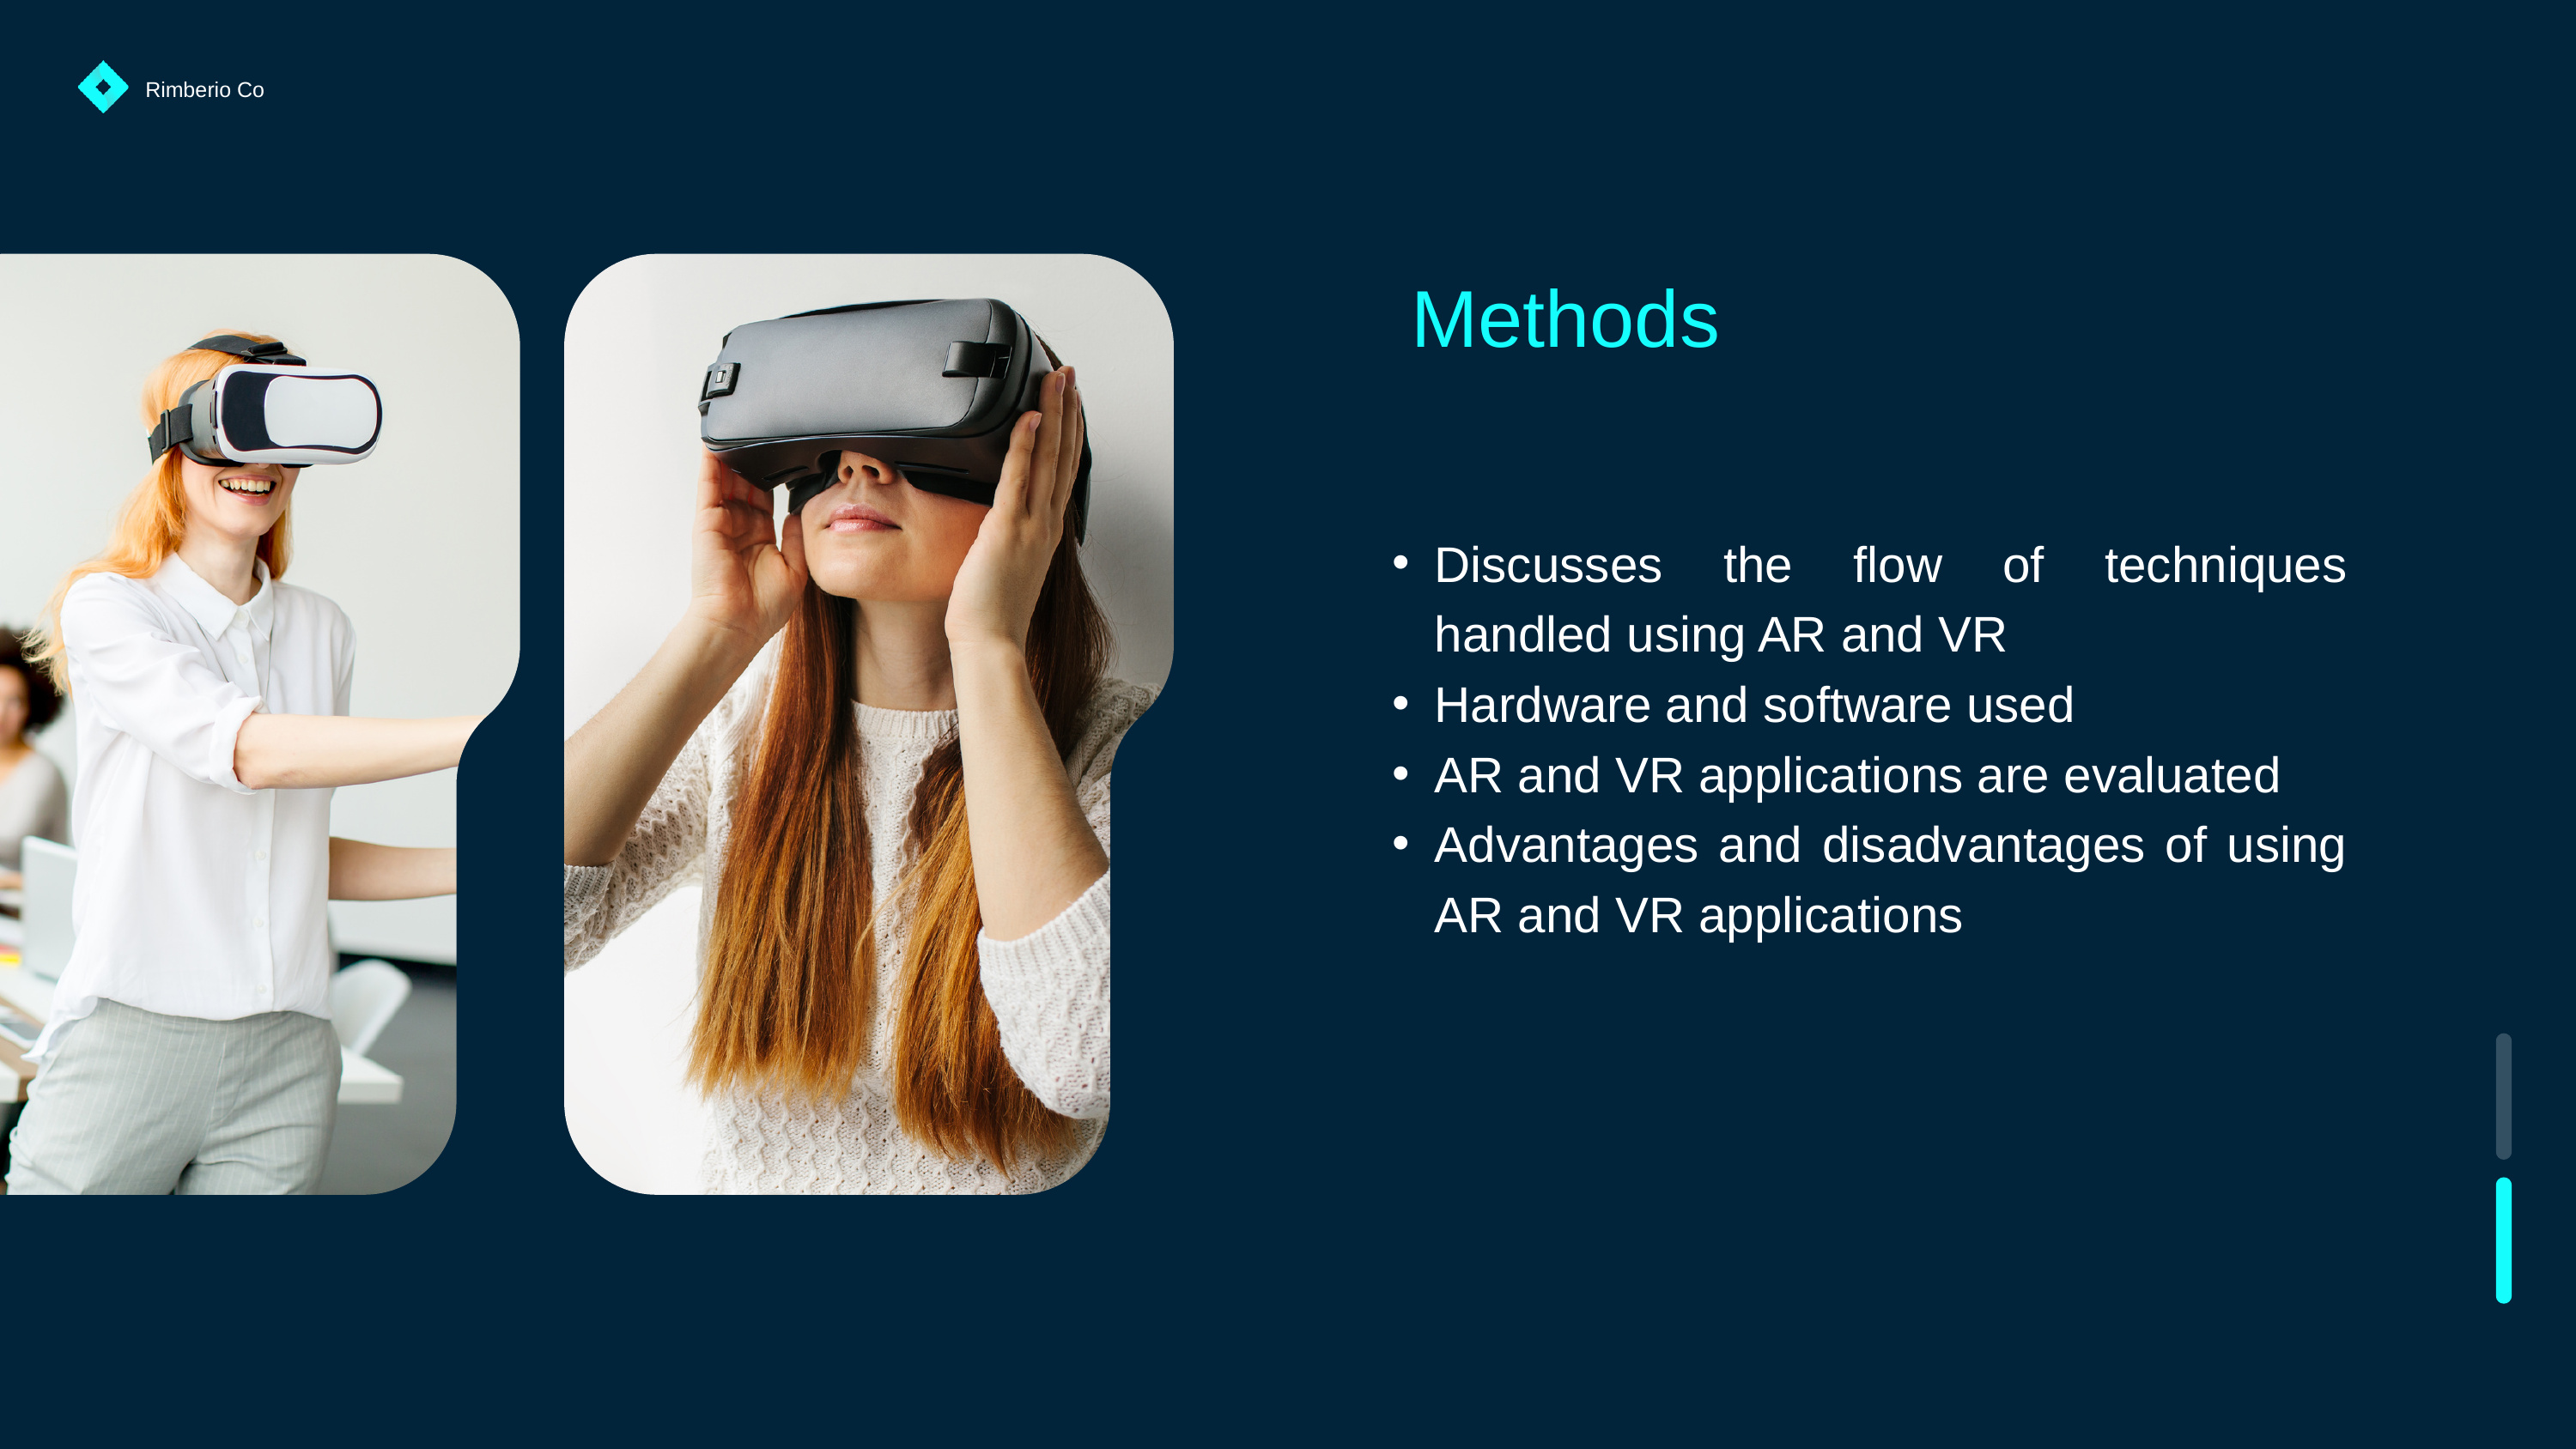

Rimberio Co
Methods

01
Discusses the flow of techniques handled using AR and VR
Hardware and software used
AR and VR applications are evaluated
Advantages and disadvantages of using AR and VR applications